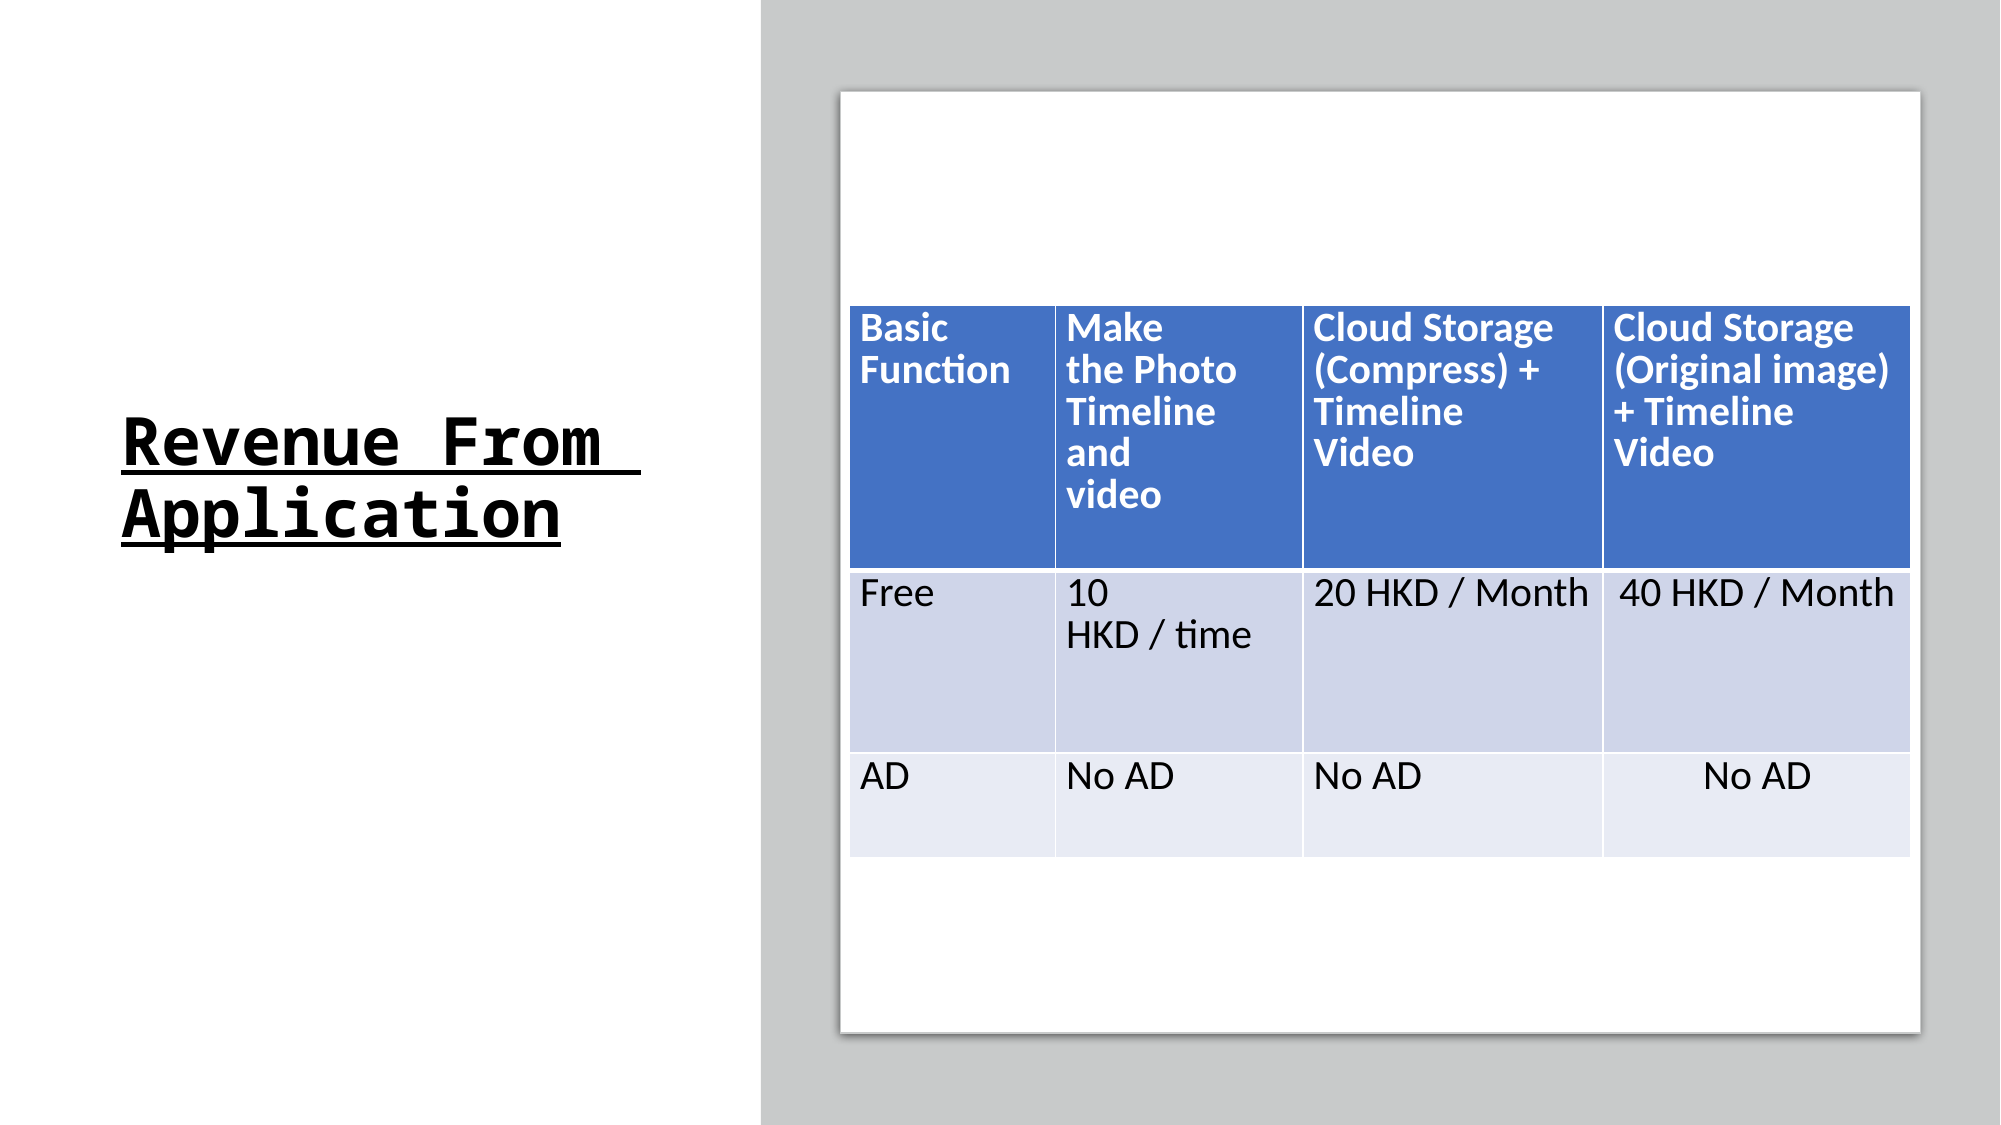

| Basic  Function​ ​ | Make the Photo Timeline  and video​ | Cloud Storage  (Compress) + Timeline  Video​ ​ | Cloud Storage (Original image) + Timeline  Video​ ​ |
| --- | --- | --- | --- |
| Free​ ​ | 10 HKD / time​ ​ | 20 HKD / Month​ ​ | 40 HKD / Month​ ​ |
| AD​ | No AD​ | No AD​ | No AD​ |
Revenue From  Application